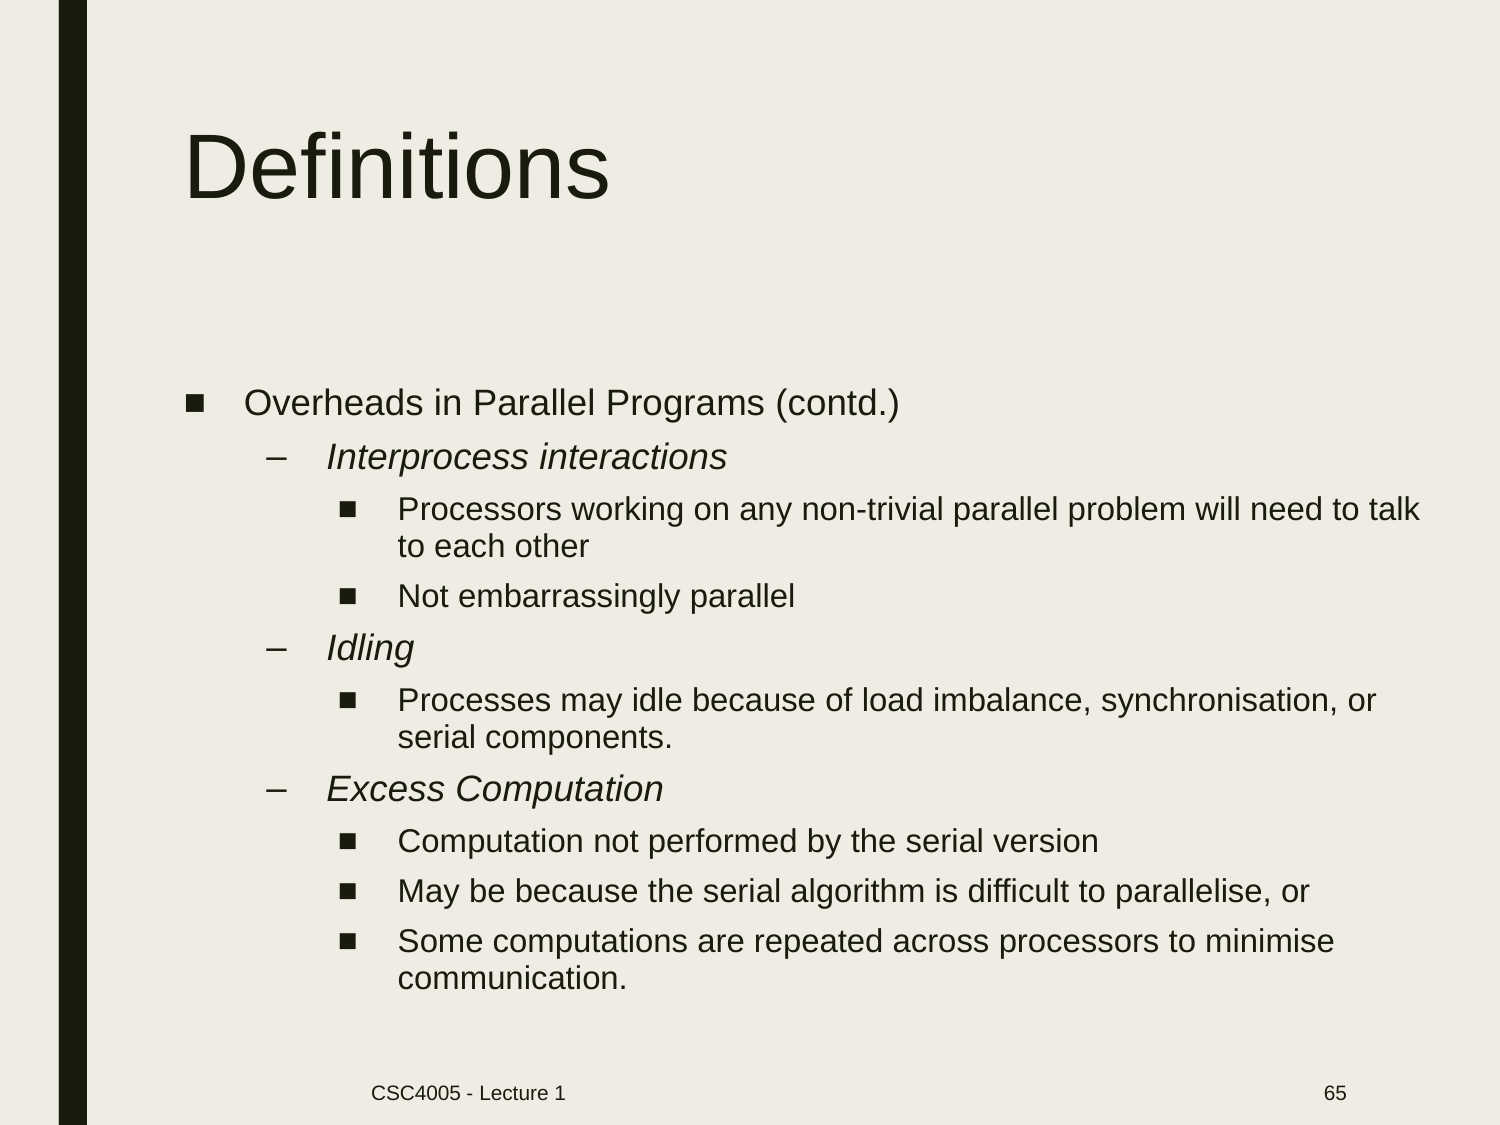

# Definitions
Overheads in Parallel Programs (contd.)
Interprocess interactions
Processors working on any non-trivial parallel problem will need to talk to each other
Not embarrassingly parallel
Idling
Processes may idle because of load imbalance, synchronisation, or serial components.
Excess Computation
Computation not performed by the serial version
May be because the serial algorithm is difficult to parallelise, or
Some computations are repeated across processors to minimise communication.

CSC4005 - Lecture 1
65